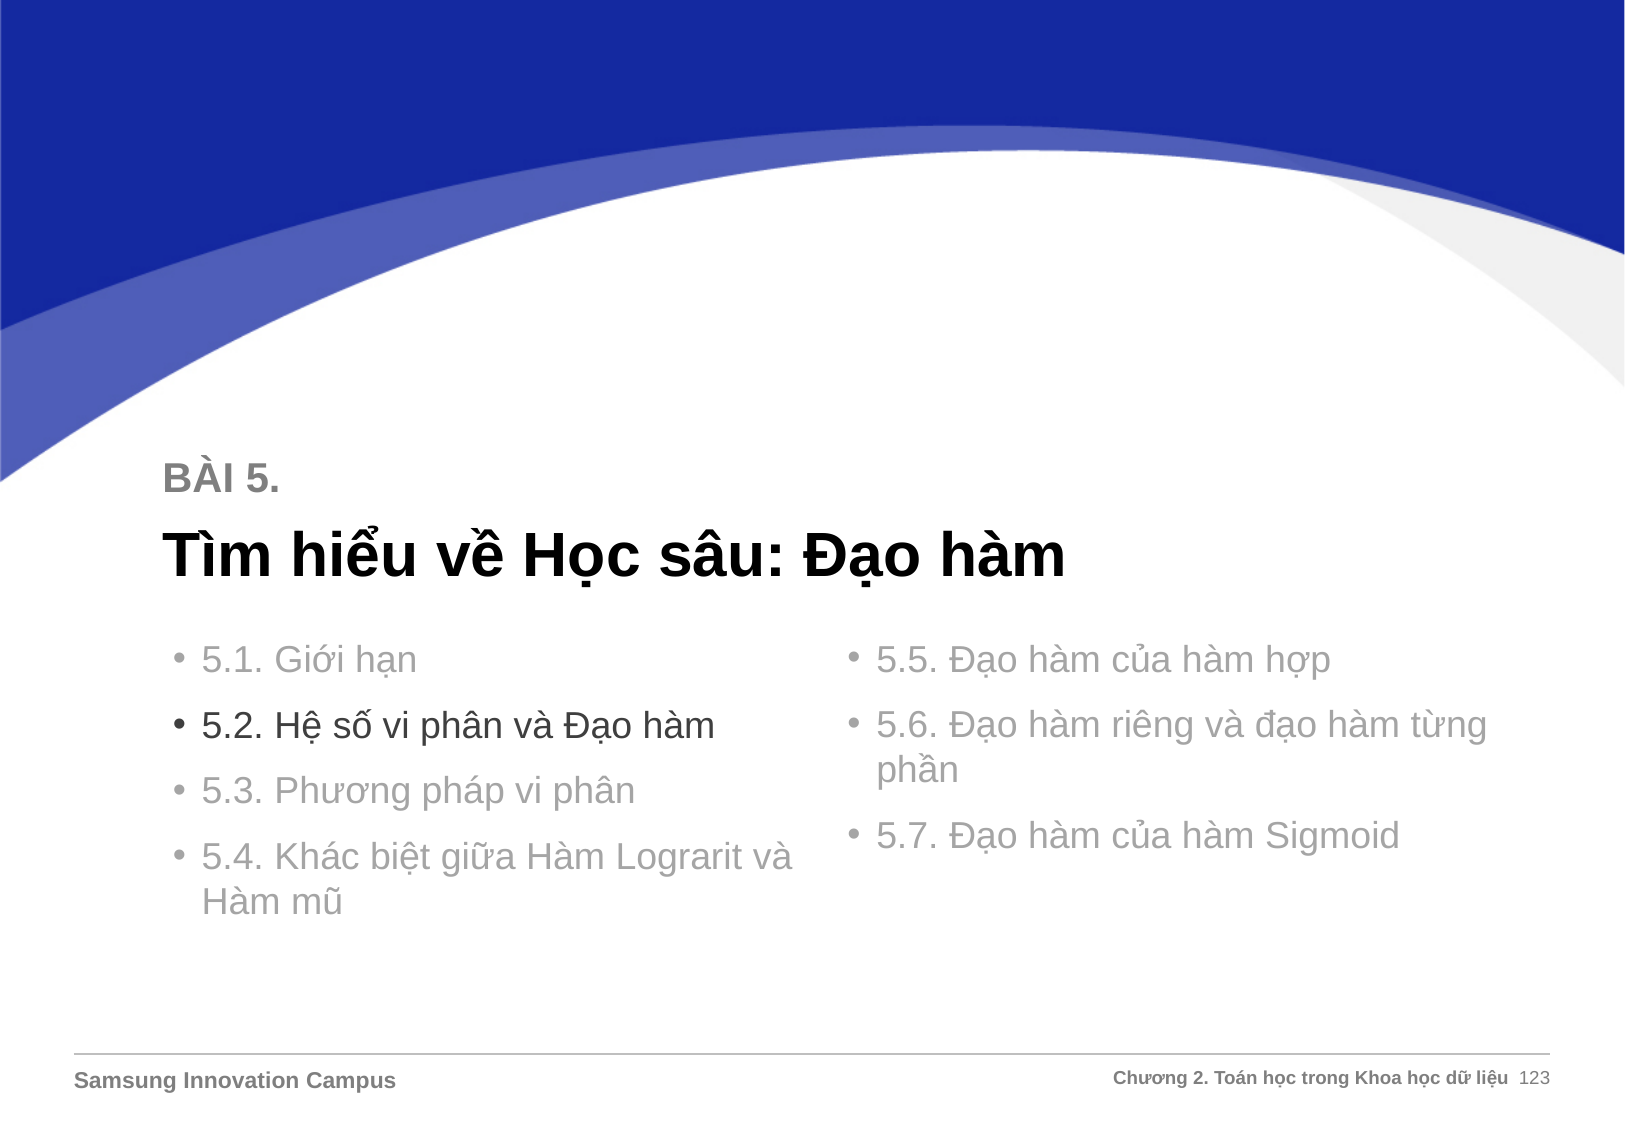

BÀI 5.
Tìm hiểu về Học sâu: Đạo hàm
5.5. Đạo hàm của hàm hợp
5.6. Đạo hàm riêng và đạo hàm từng phần
5.7. Đạo hàm của hàm Sigmoid
5.1. Giới hạn
5.2. Hệ số vi phân và Đạo hàm
5.3. Phương pháp vi phân
5.4. Khác biệt giữa Hàm Lograrit và Hàm mũ